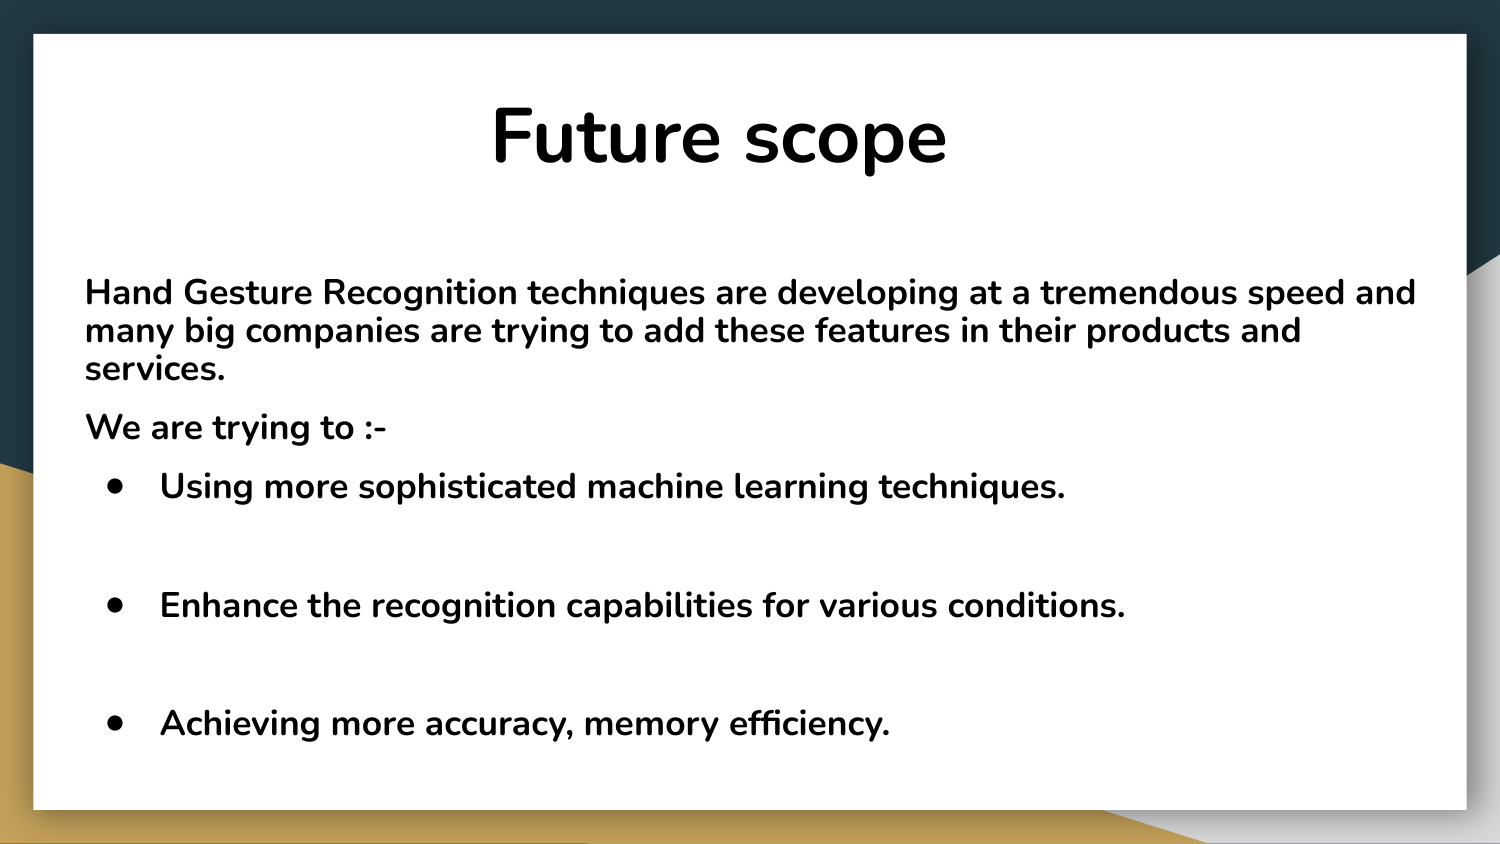

# Future scope
Hand Gesture Recognition techniques are developing at a tremendous speed and many big companies are trying to add these features in their products and services.
We are trying to :-
Using more sophisticated machine learning techniques.

Enhance the recognition capabilities for various conditions.

Achieving more accuracy, memory efficiency.